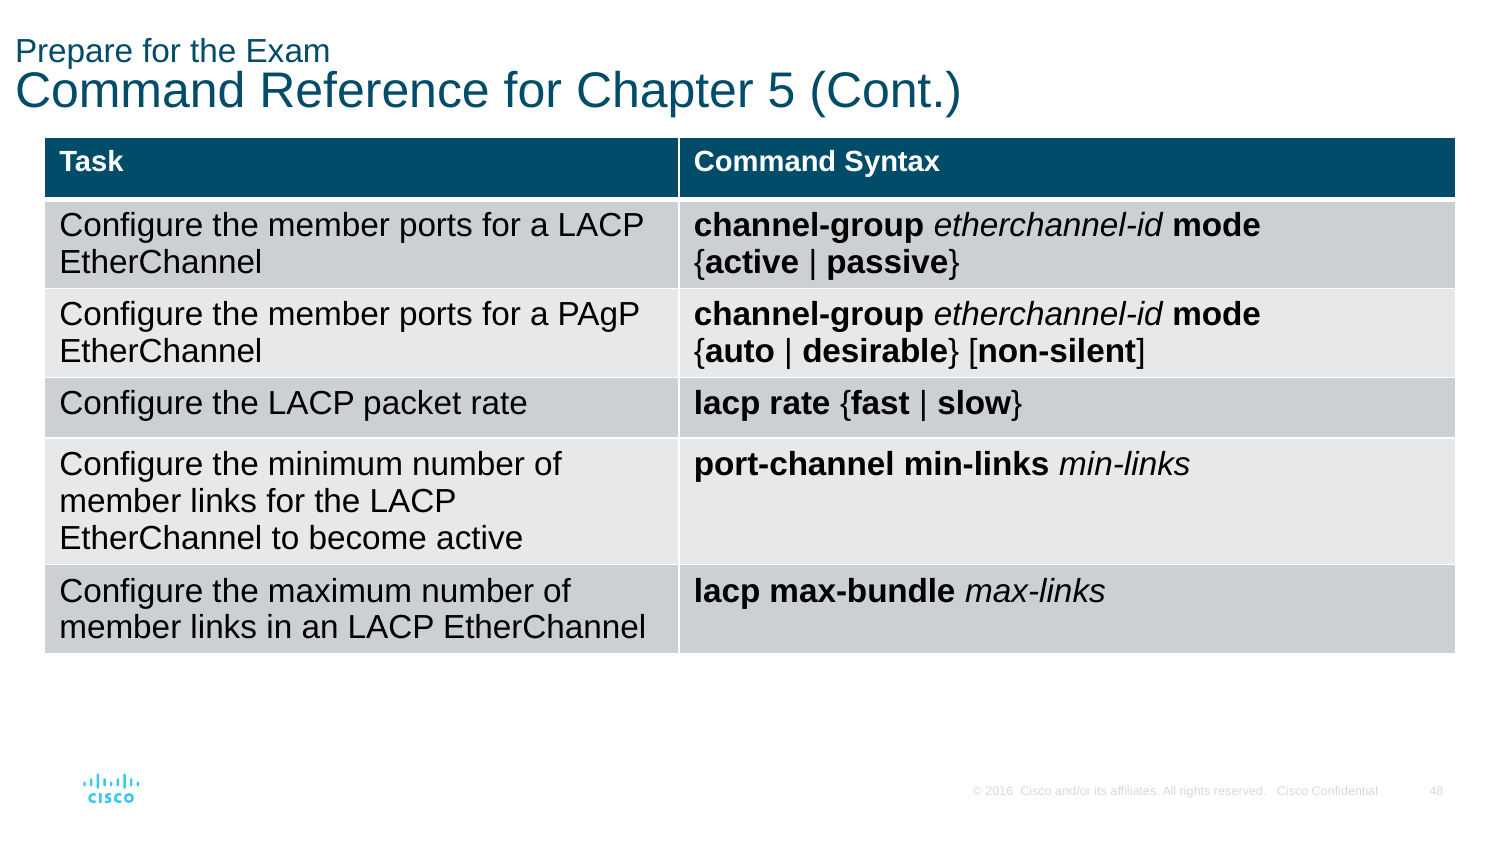

# Prepare for the Exam Command Reference for Chapter 5 (Cont.)
| Task | Command Syntax |
| --- | --- |
| Configure the member ports for a LACP EtherChannel | channel-group etherchannel-id mode {active | passive} |
| Configure the member ports for a PAgP EtherChannel | channel-group etherchannel-id mode {auto | desirable} [non-silent] |
| Configure the LACP packet rate | lacp rate {fast | slow} |
| Configure the minimum number of member links for the LACP EtherChannel to become active | port-channel min-links min-links |
| Configure the maximum number of member links in an LACP EtherChannel | lacp max-bundle max-links |